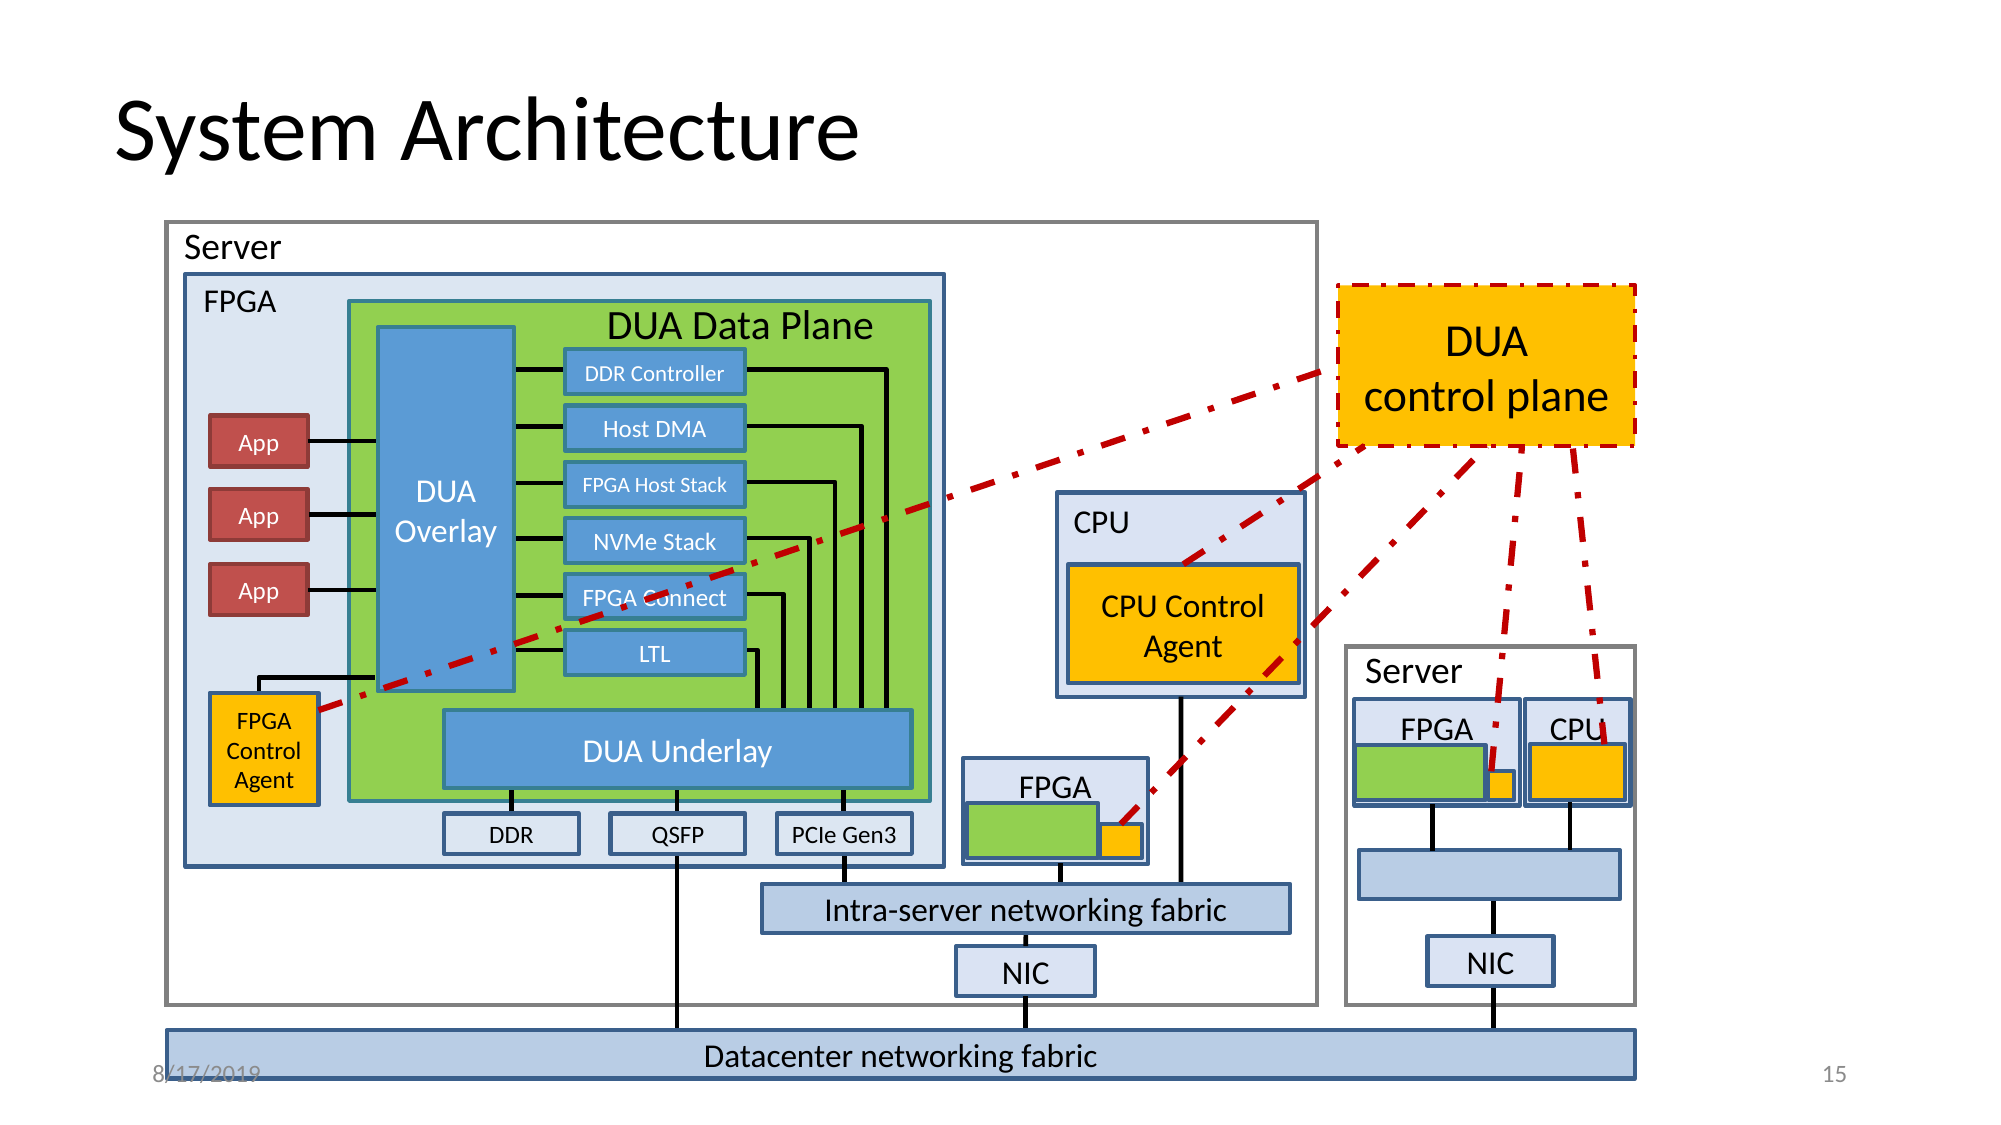

# System Architecture
Server

FPGA

DUA
control plane
DUA Data Plane

DUA
Overlay
DDR Controller
Host DMA
App
FPGA Host Stack
App

CPU
NVMe Stack
App
CPU Control Agent
FPGA Connect
LTL
Server

FPGA Control Agent
FPGA
CPU
DUA Underlay

FPGA

DDR
QSFP
PCIe Gen3

Intra-server networking fabric
NIC
NIC
Datacenter networking fabric
8/17/2019
15